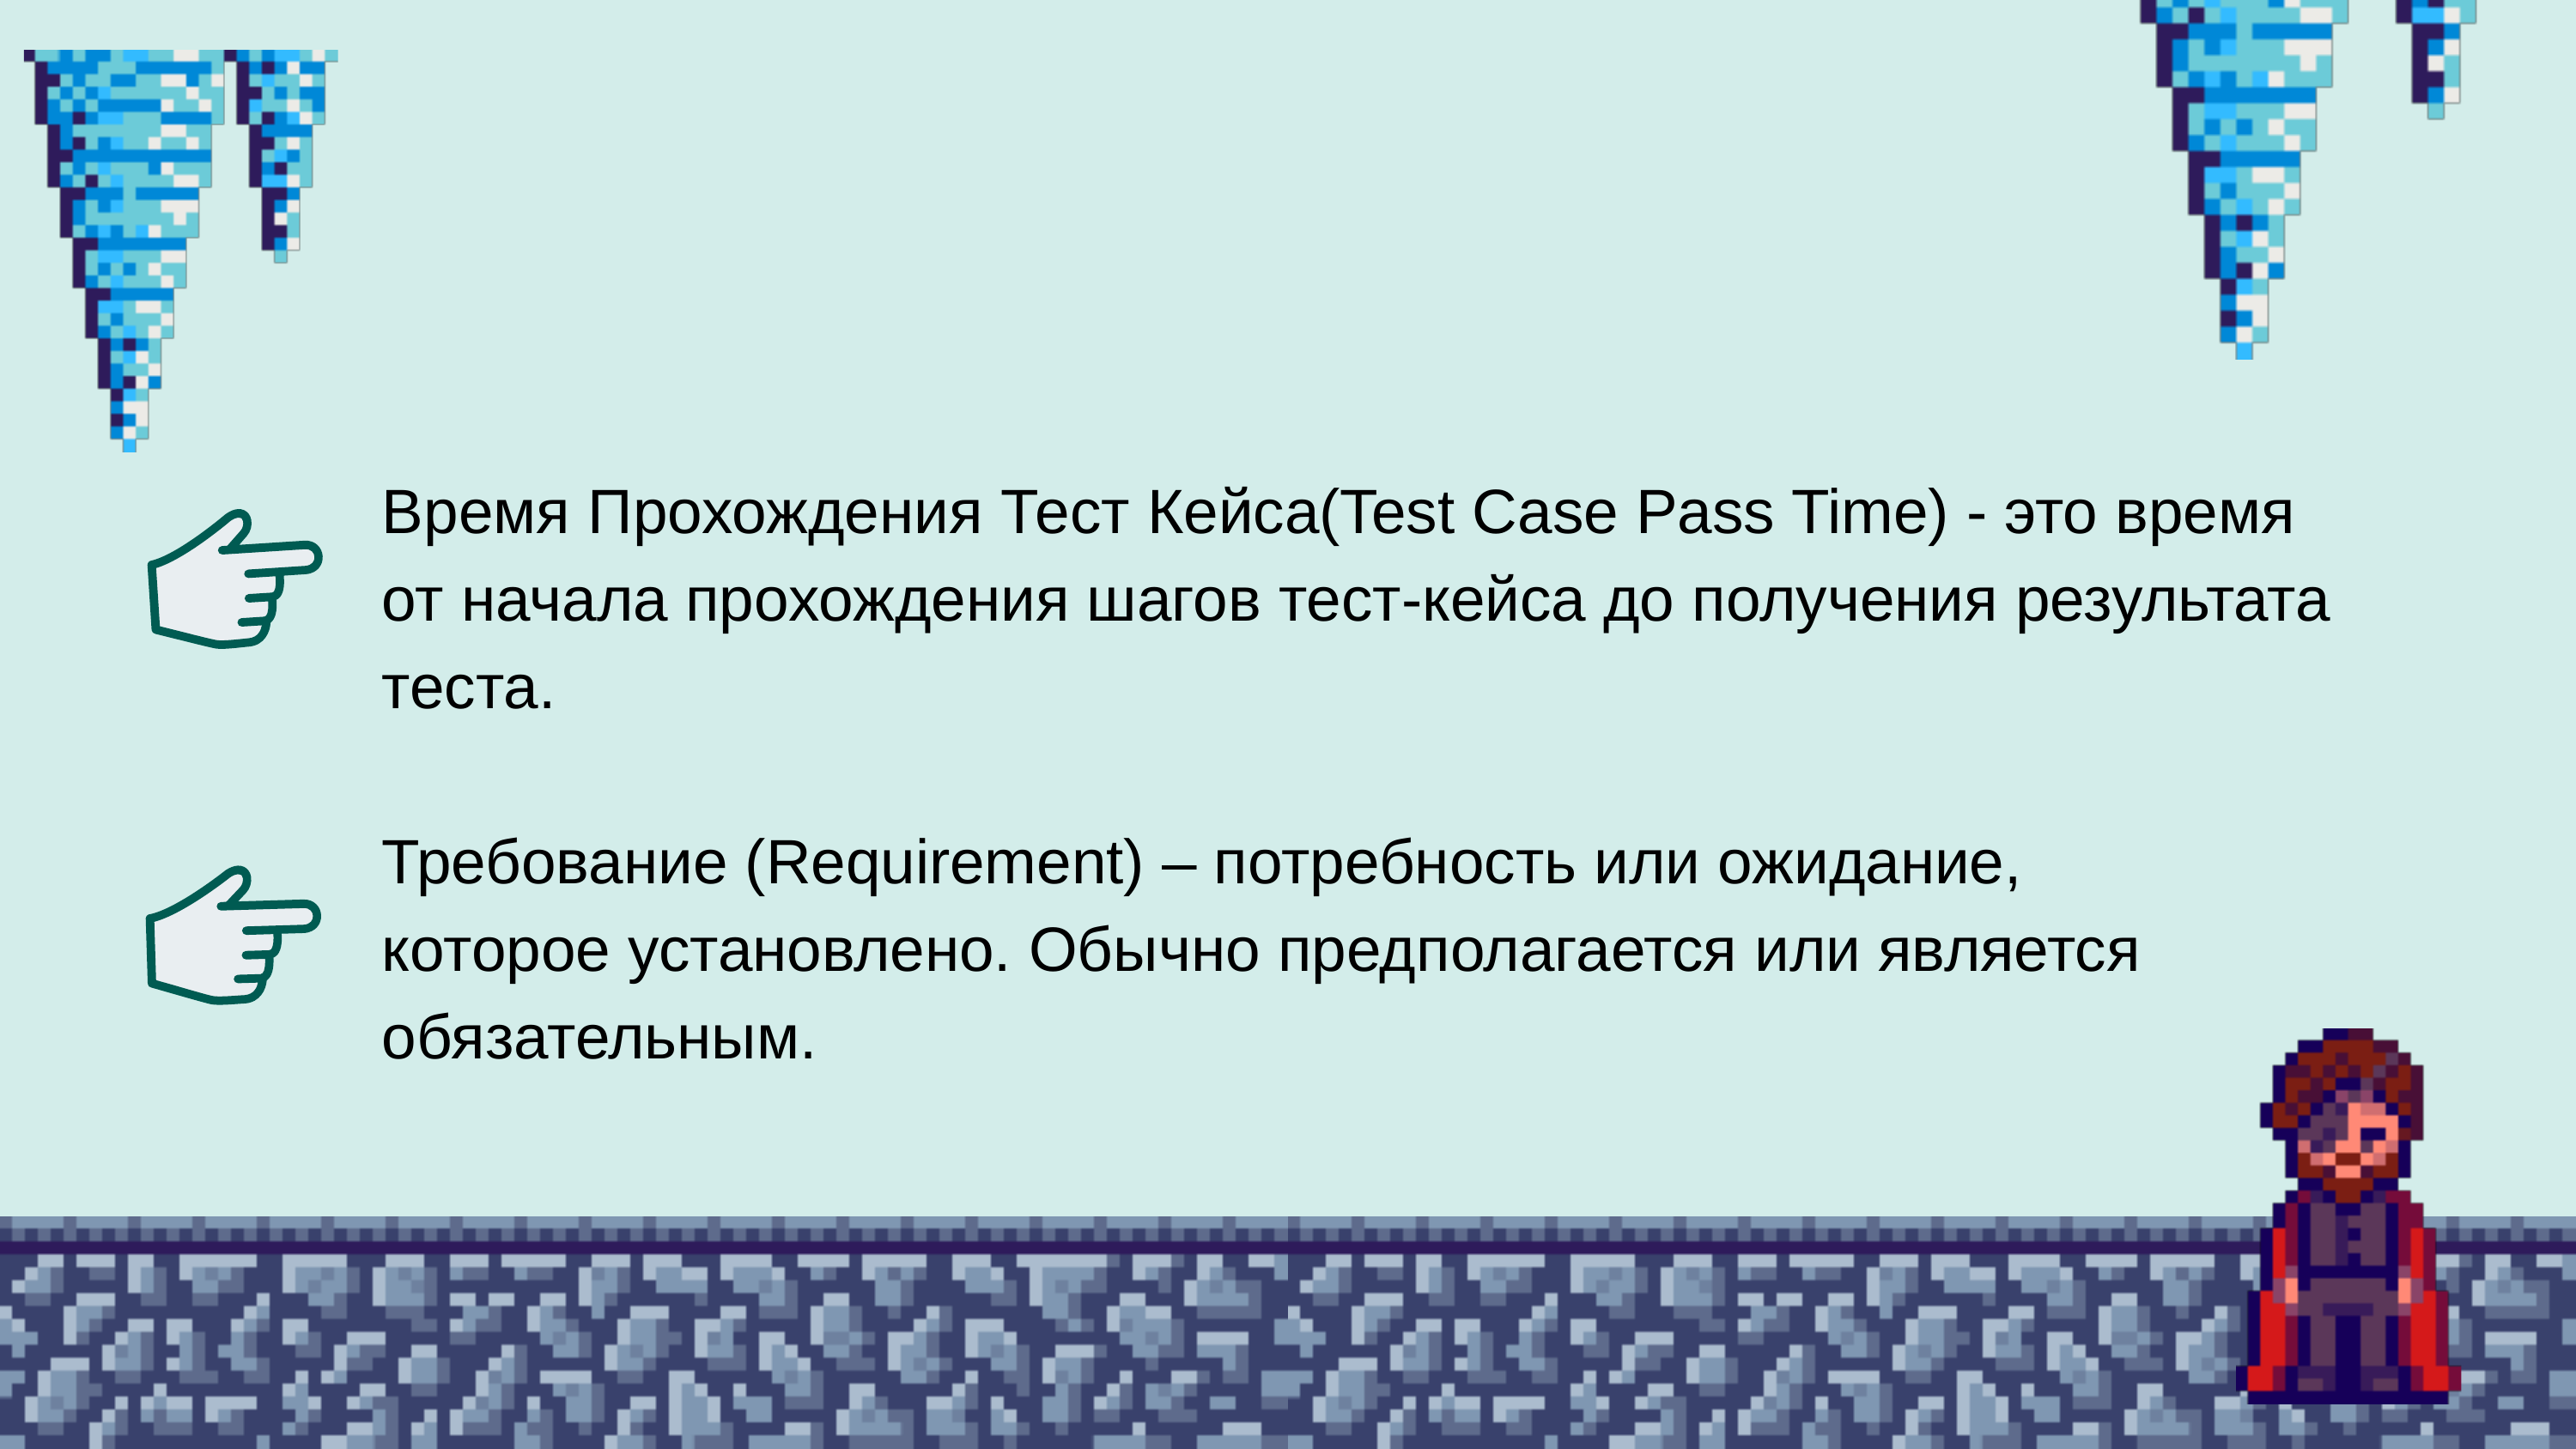

Время Прохождения Тест Кейса(Test Case Pass Time) - это время от начала прохождения шагов тест-кейса до получения результата теста.

Требование (Requirement) – потребность или ожидание,
которое установлено. Обычно предполагается или является обязательным.